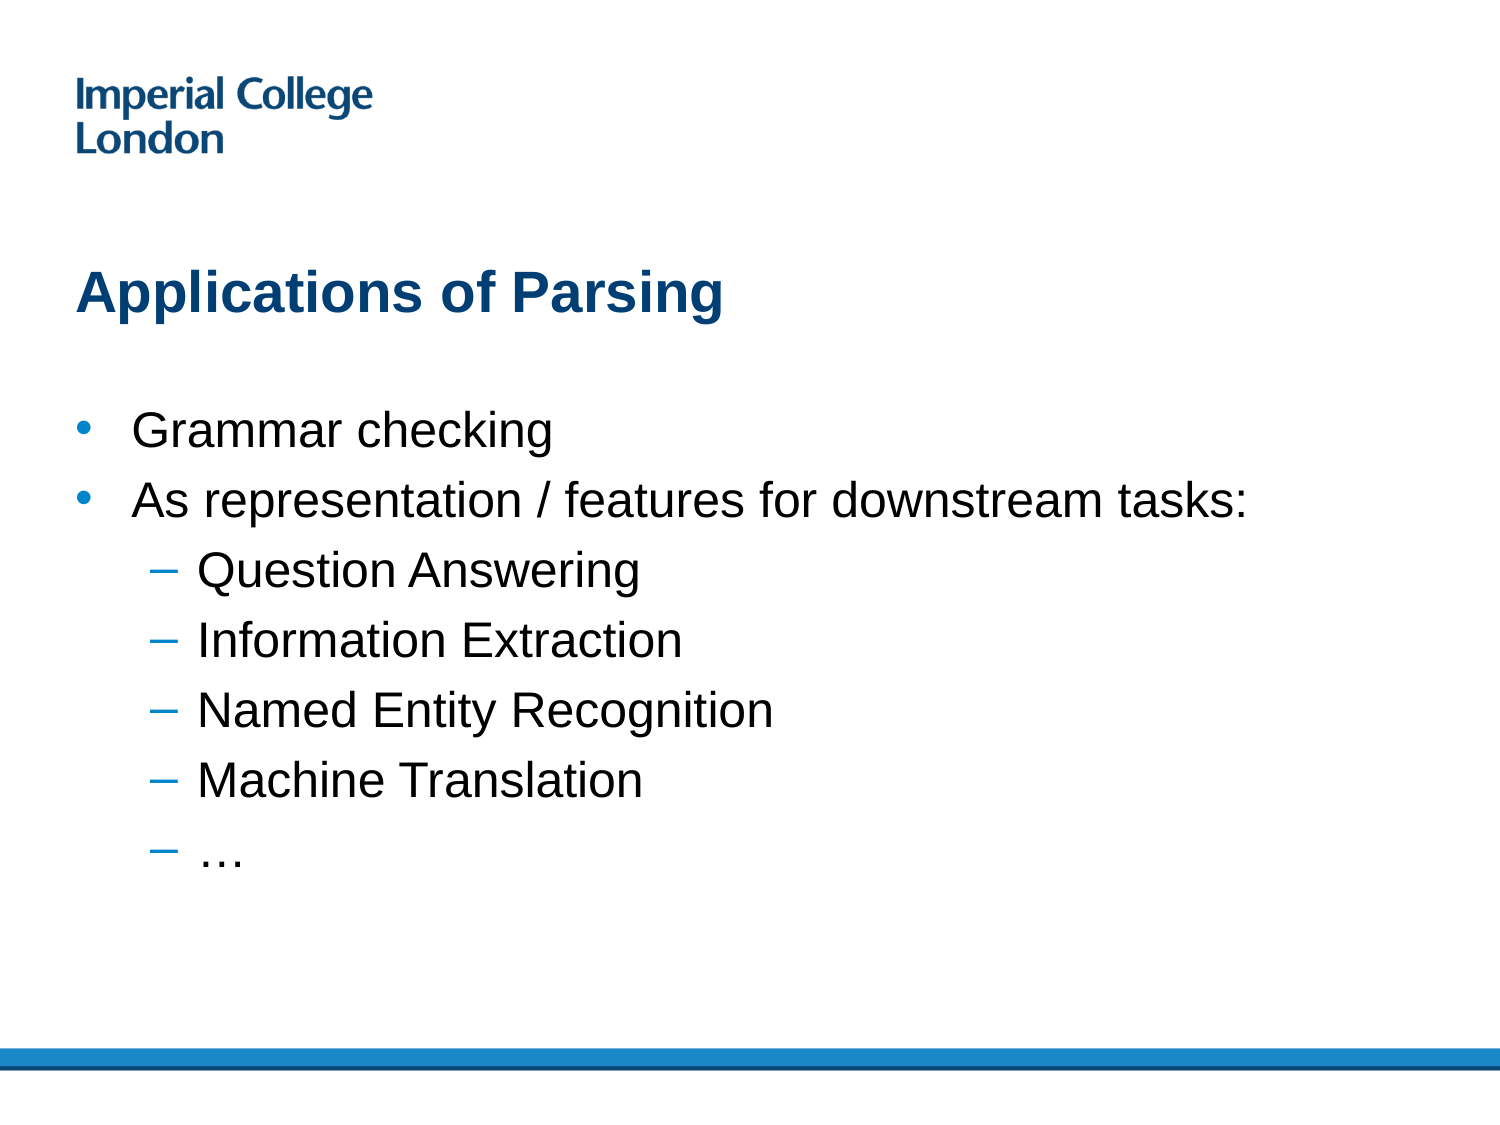

# Applications of Parsing
Grammar checking
As representation / features for downstream tasks:
Question Answering
Information Extraction
Named Entity Recognition
Machine Translation
…